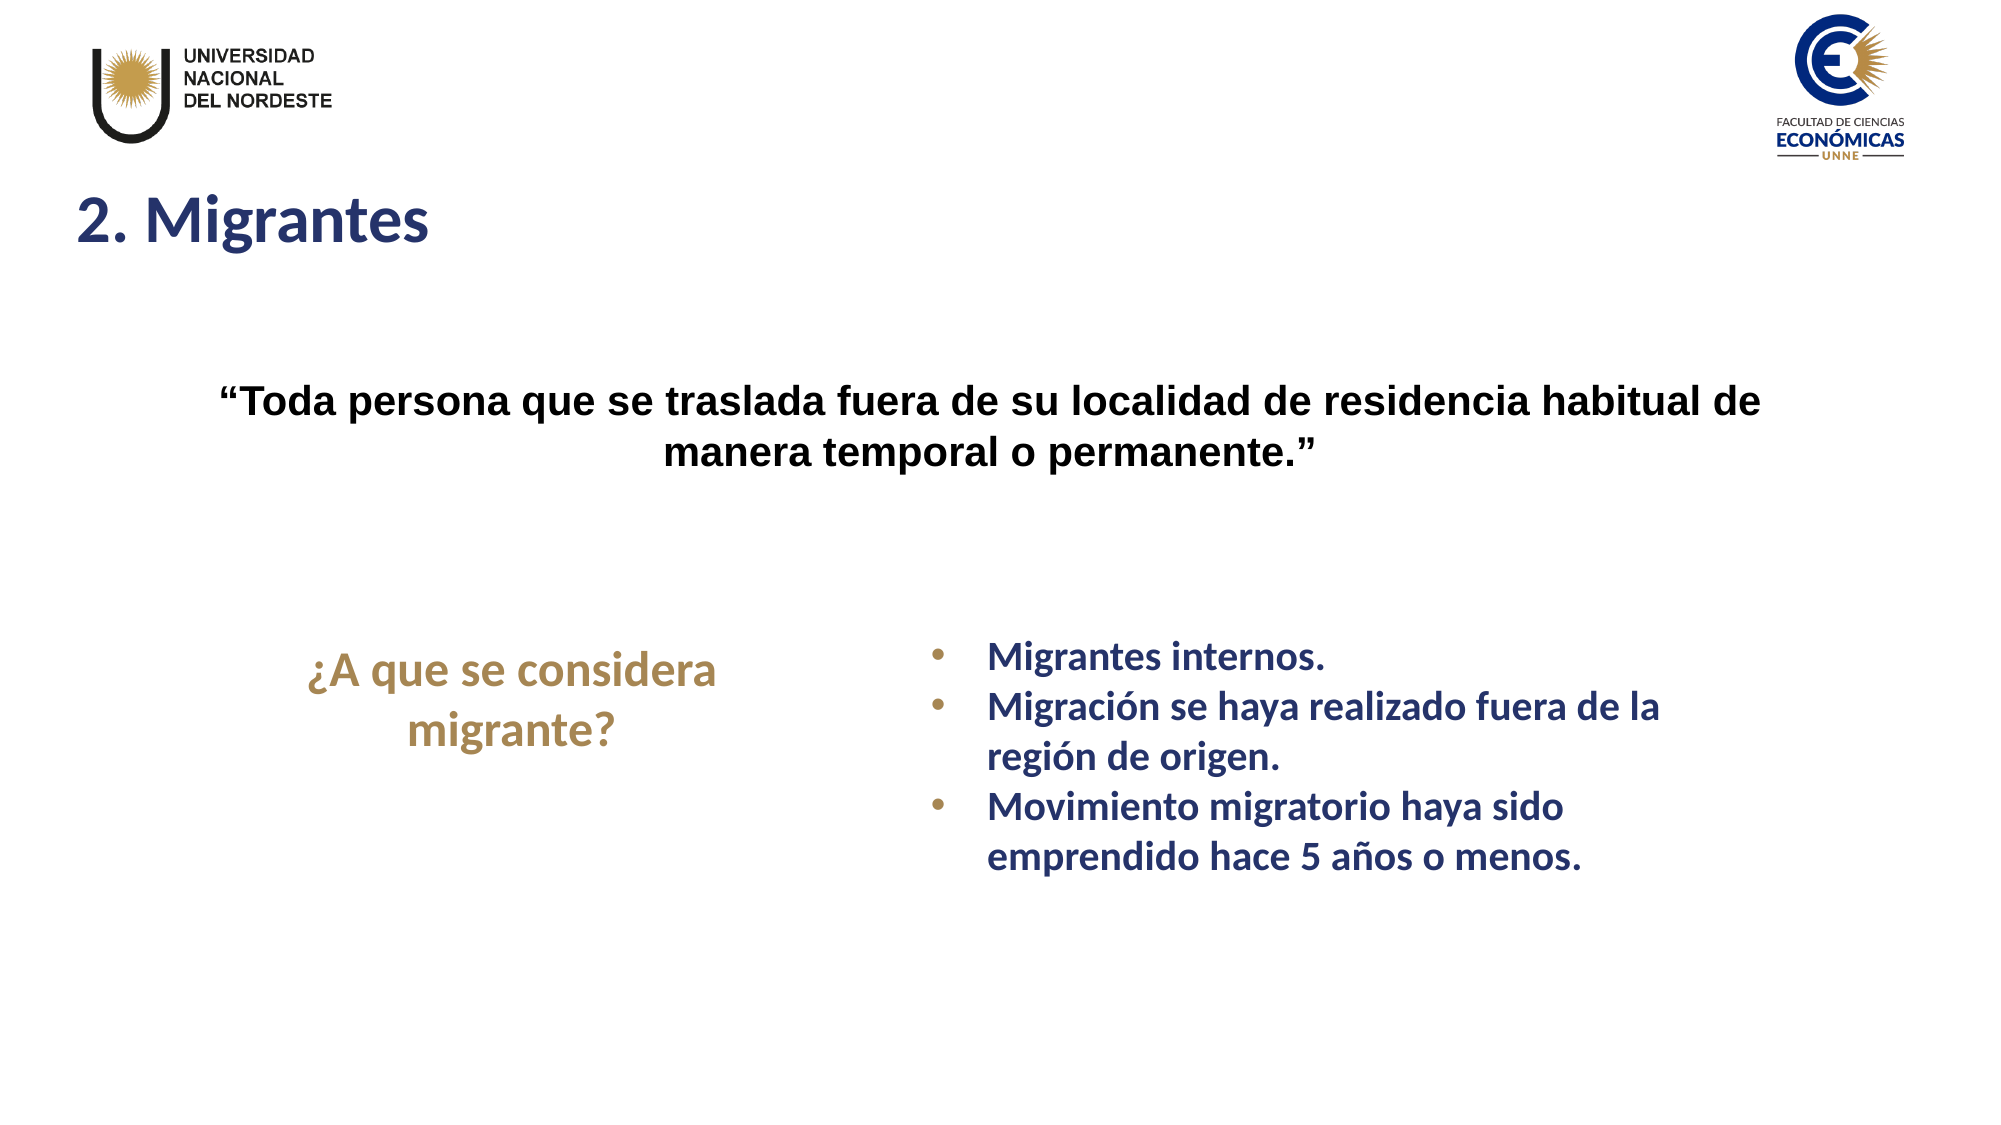

2. Migrantes

“Toda persona que se traslada fuera de su localidad de residencia habitual de manera temporal o permanente.”

Migrantes internos.
Migración se haya realizado fuera de la región de origen.
Movimiento migratorio haya sido emprendido hace 5 años o menos.

¿A que se considera migrante?